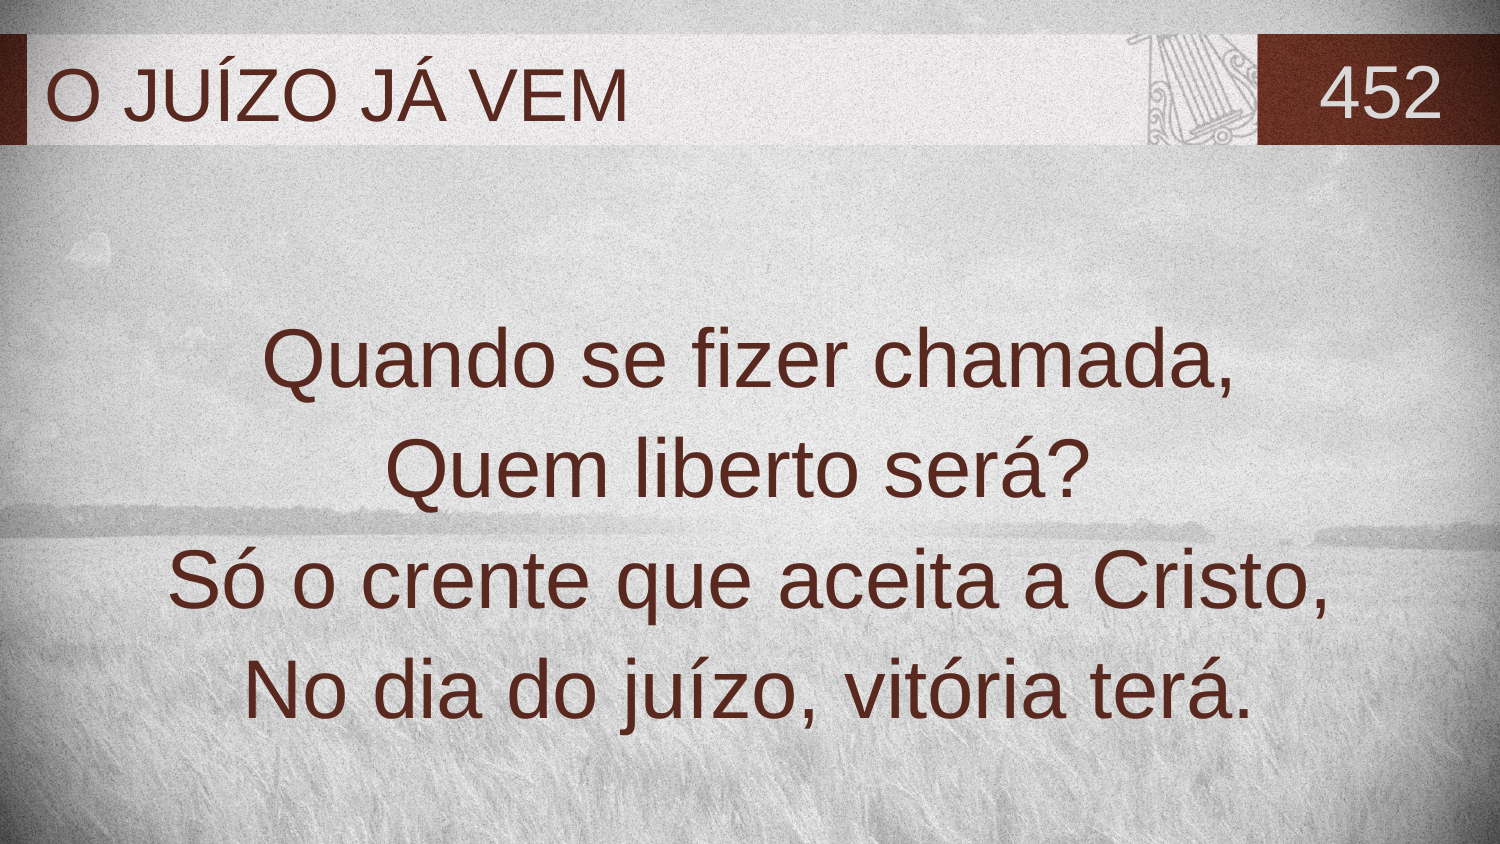

# O JUÍZO JÁ VEM
452
Quando se fizer chamada,
Quem liberto será?
Só o crente que aceita a Cristo,
No dia do juízo, vitória terá.